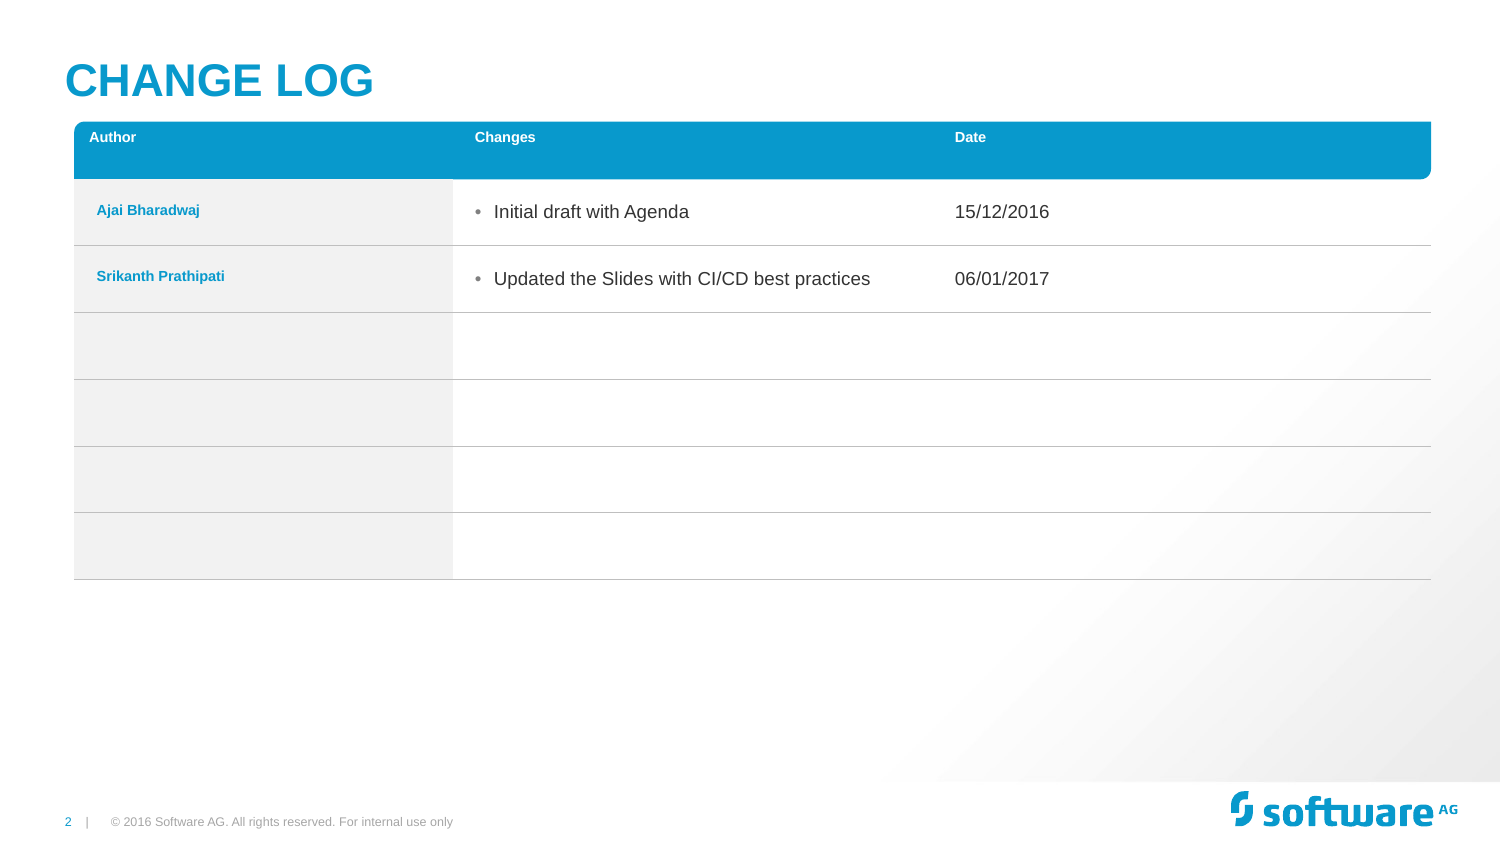

# Change LOG

| Author | Changes | Date |
| --- | --- | --- |
| Ajai Bharadwaj | Initial draft with Agenda | 15/12/2016 |
| Srikanth Prathipati | Updated the Slides with CI/CD best practices | 06/01/2017 |
|  |  |  |
|  |  |  |
|  |  |  |
|  |  |  |
© 2016 Software AG. All rights reserved. For internal use only